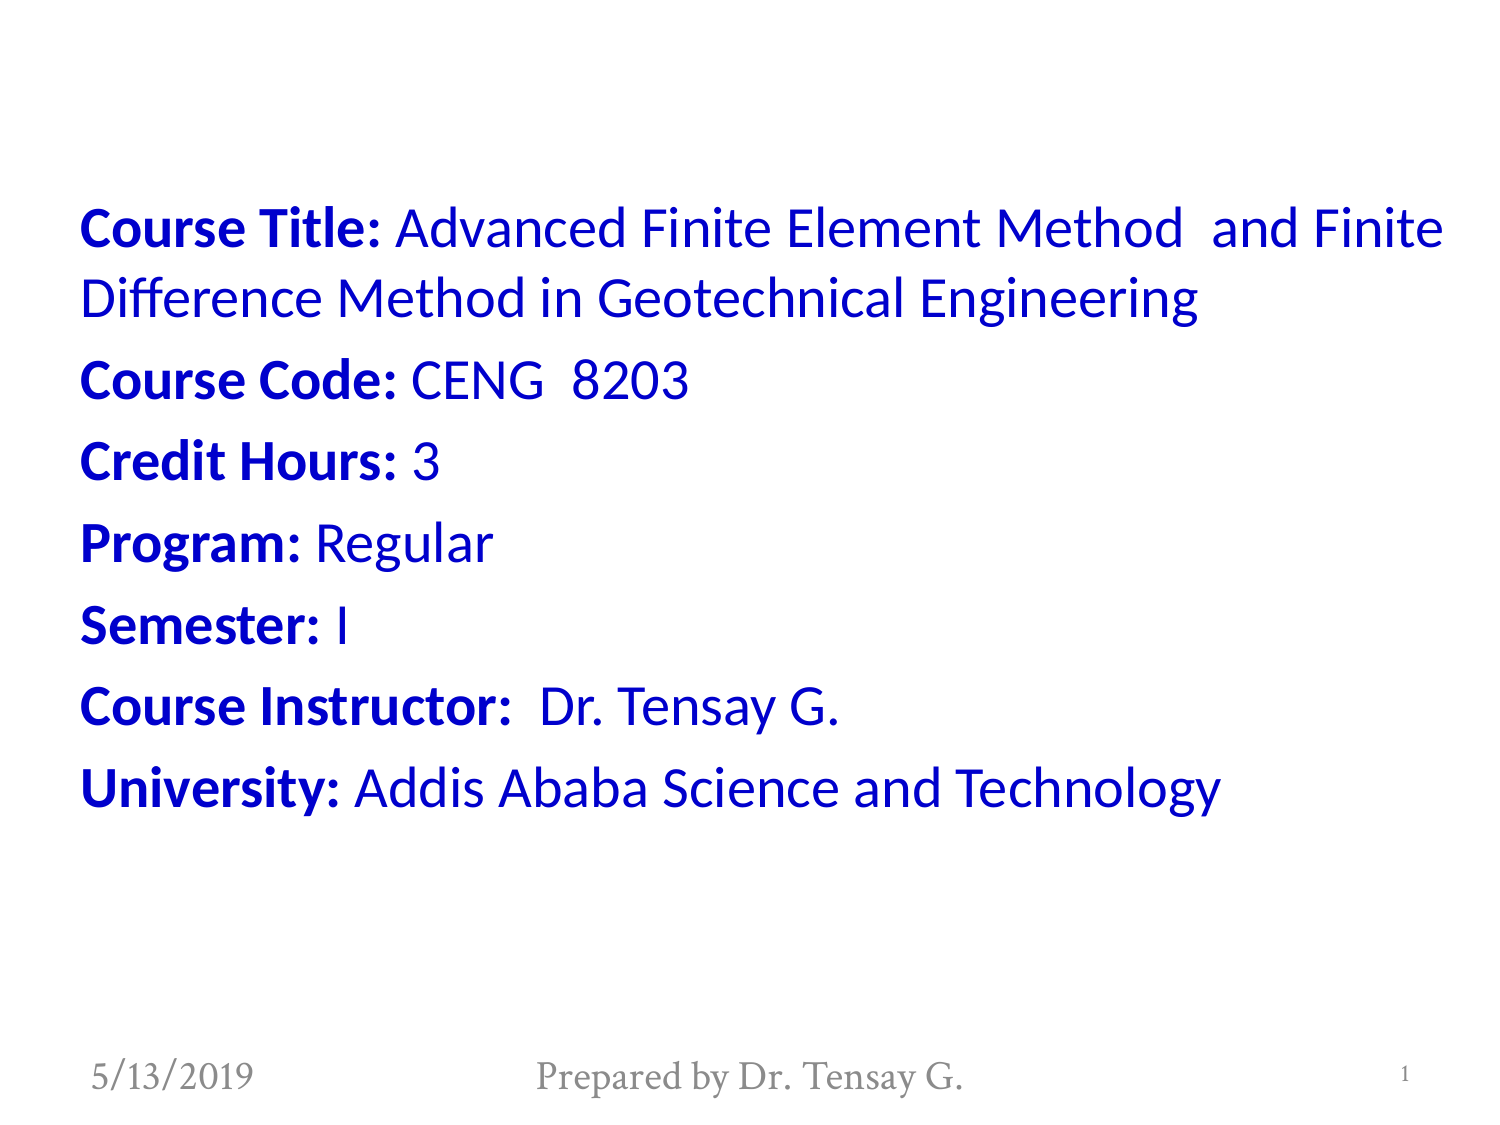

Course Title: Advanced Finite Element Method  and Finite Difference Method in Geotechnical Engineering
Course Code: CENG  8203
Credit Hours: 3
Program: Regular
Semester: I
Course Instructor:  Dr. Tensay G.
University: Addis Ababa Science and Technology
5/13/2019
Prepared by Dr. Tensay G.
1